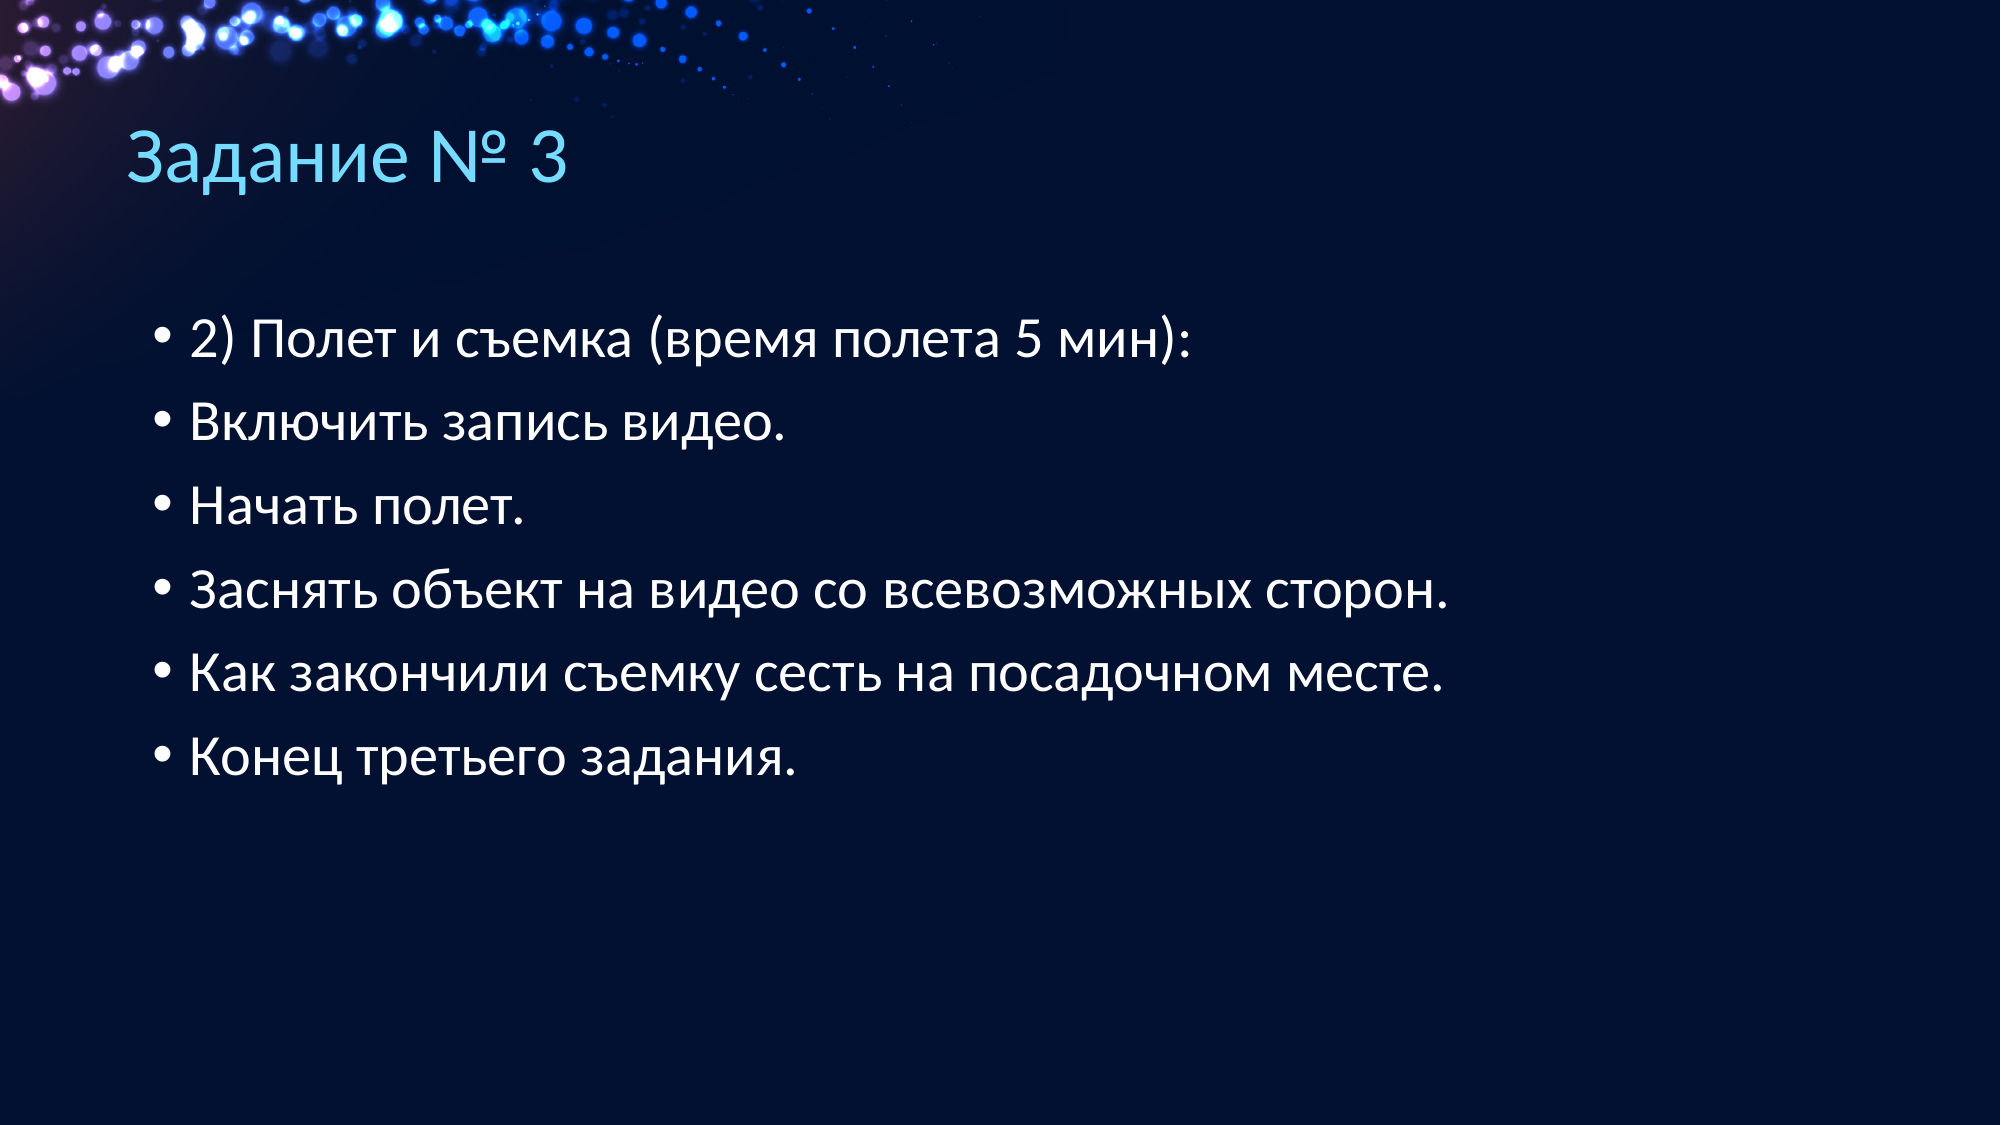

# Задание № 3
2) Полет и съемка (время полета 5 мин):
Включить запись видео.
Начать полет.
Заснять объект на видео со всевозможных сторон.
Как закончили съемку сесть на посадочном месте.
Конец третьего задания.